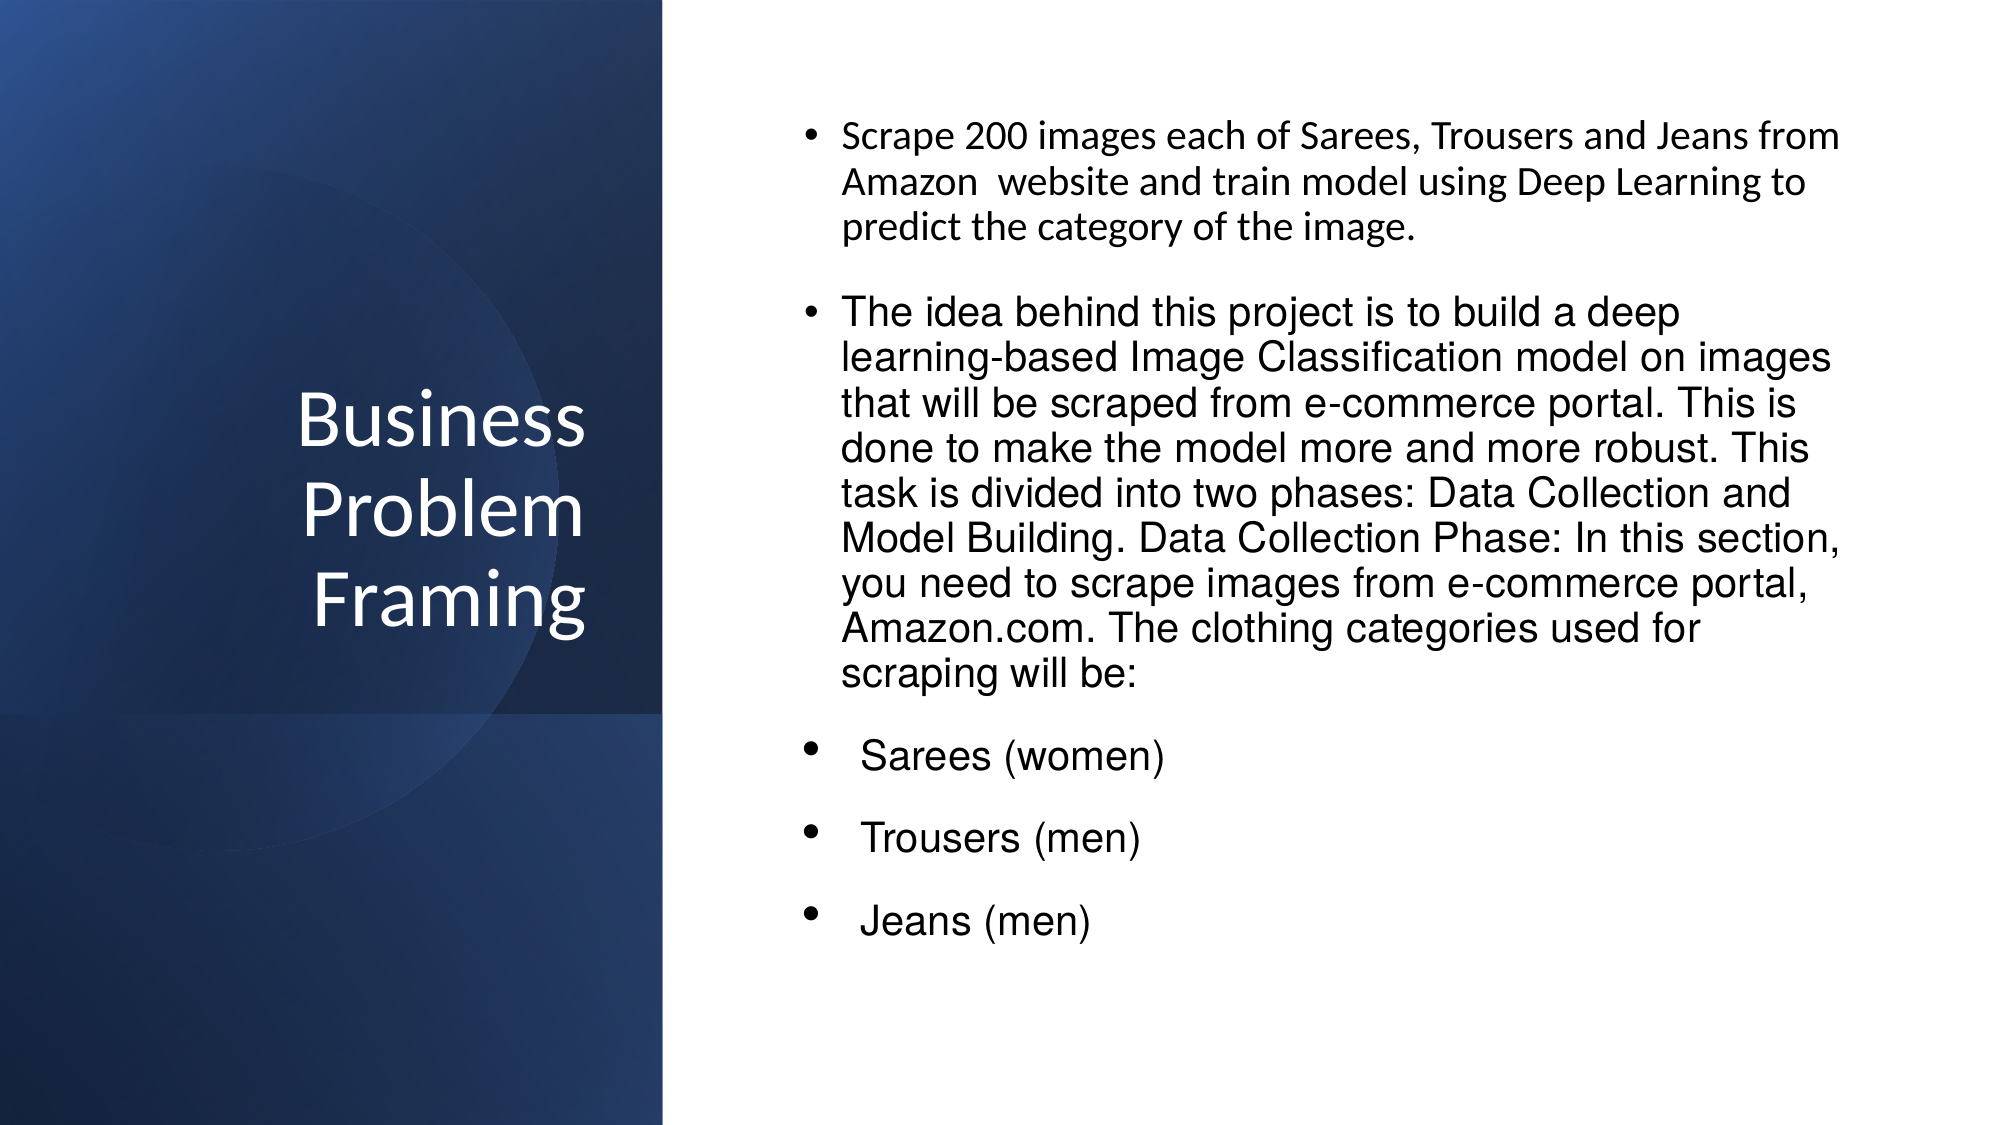

# Business Problem Framing
Scrape 200 images each of Sarees, Trousers and Jeans from Amazon  website and train model using Deep Learning to predict the category of the image.
The idea behind this project is to build a deep learning-based Image Classification model on images that will be scraped from e-commerce portal. This is done to make the model more and more robust. This task is divided into two phases: Data Collection and Model Building. Data Collection Phase: In this section, you need to scrape images from e-commerce portal, Amazon.com. The clothing categories used for scraping will be:
Sarees (women)
Trousers (men)
Jeans (men)